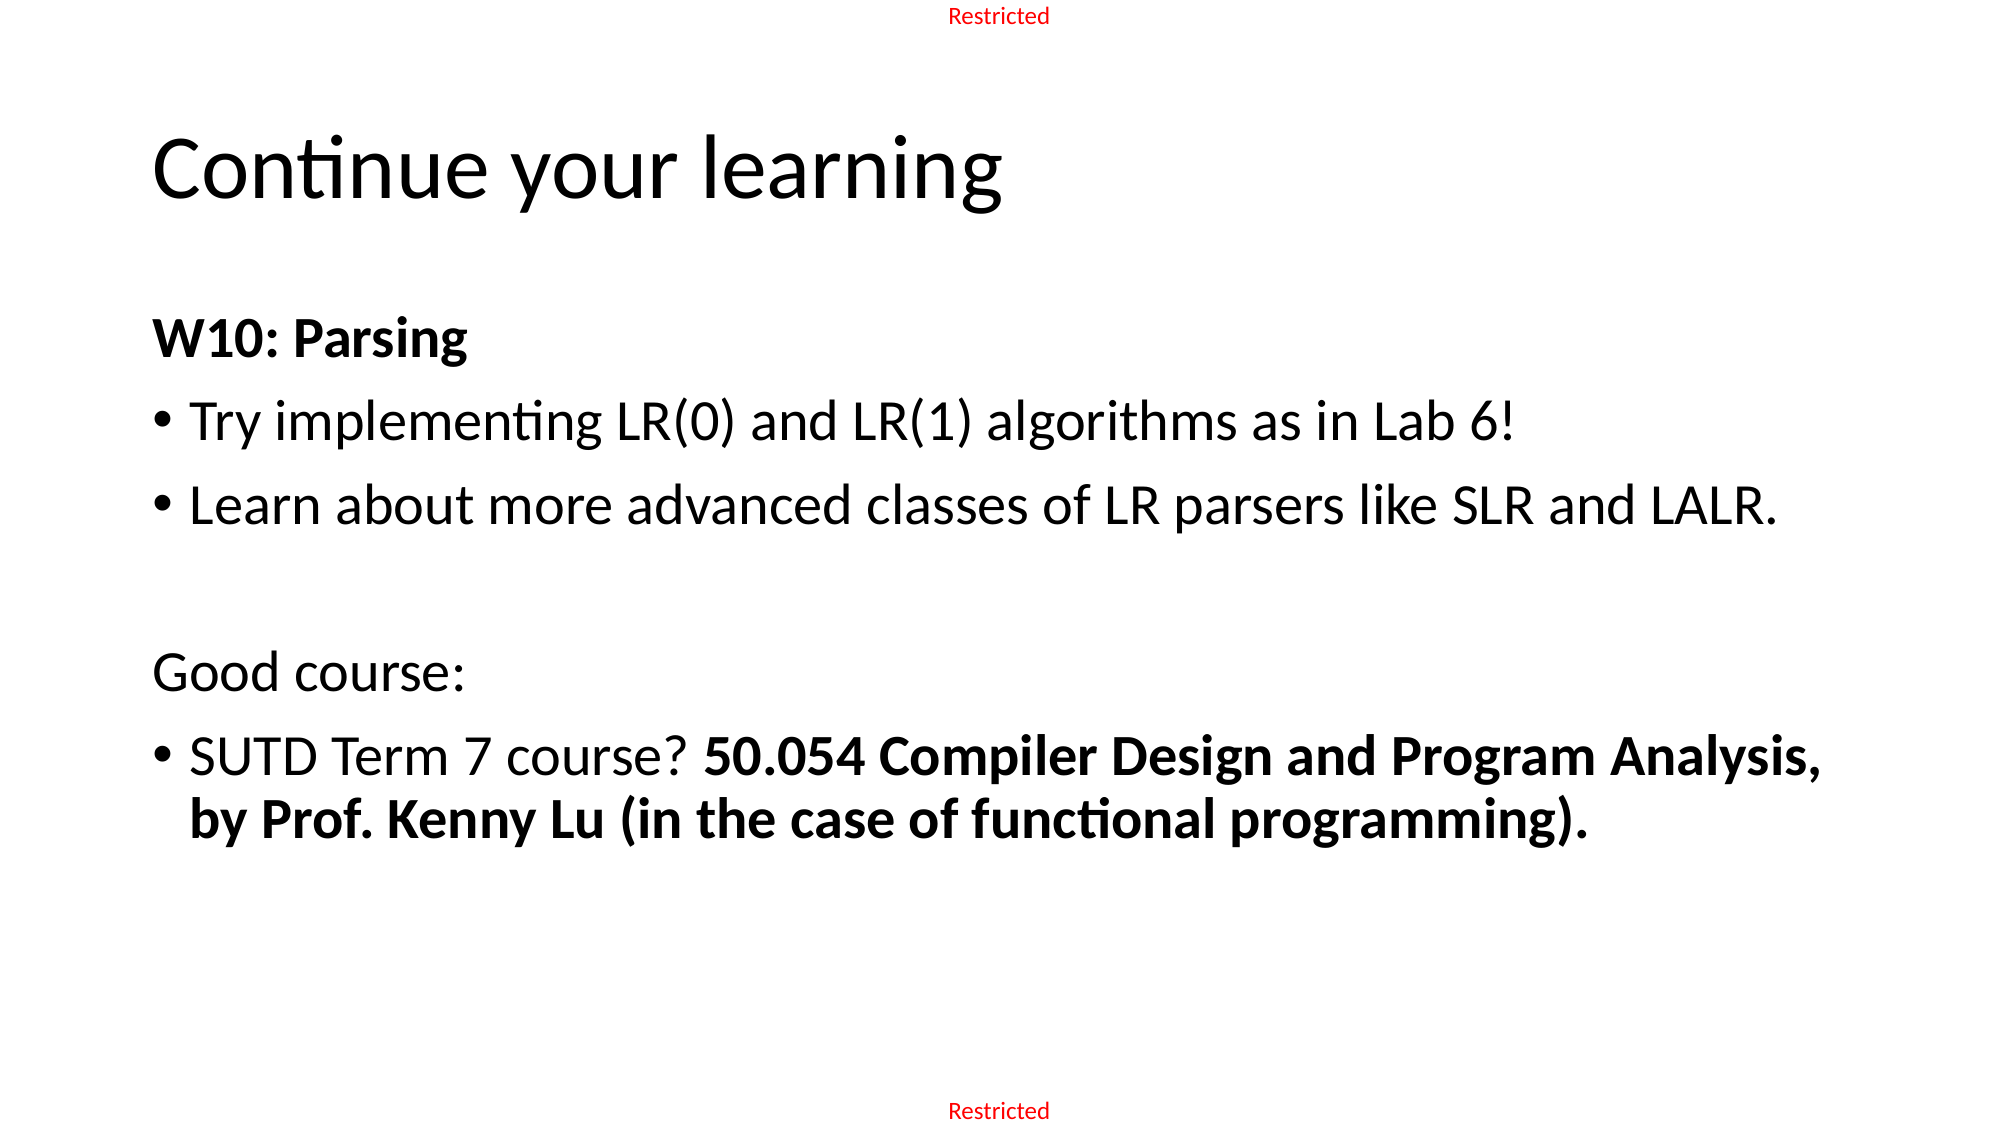

# Continue your learning
W10: Parsing
Try implementing LR(0) and LR(1) algorithms as in Lab 6!
Learn about more advanced classes of LR parsers like SLR and LALR.

Good course:
SUTD Term 7 course? 50.054 Compiler Design and Program Analysis, by Prof. Kenny Lu (in the case of functional programming).